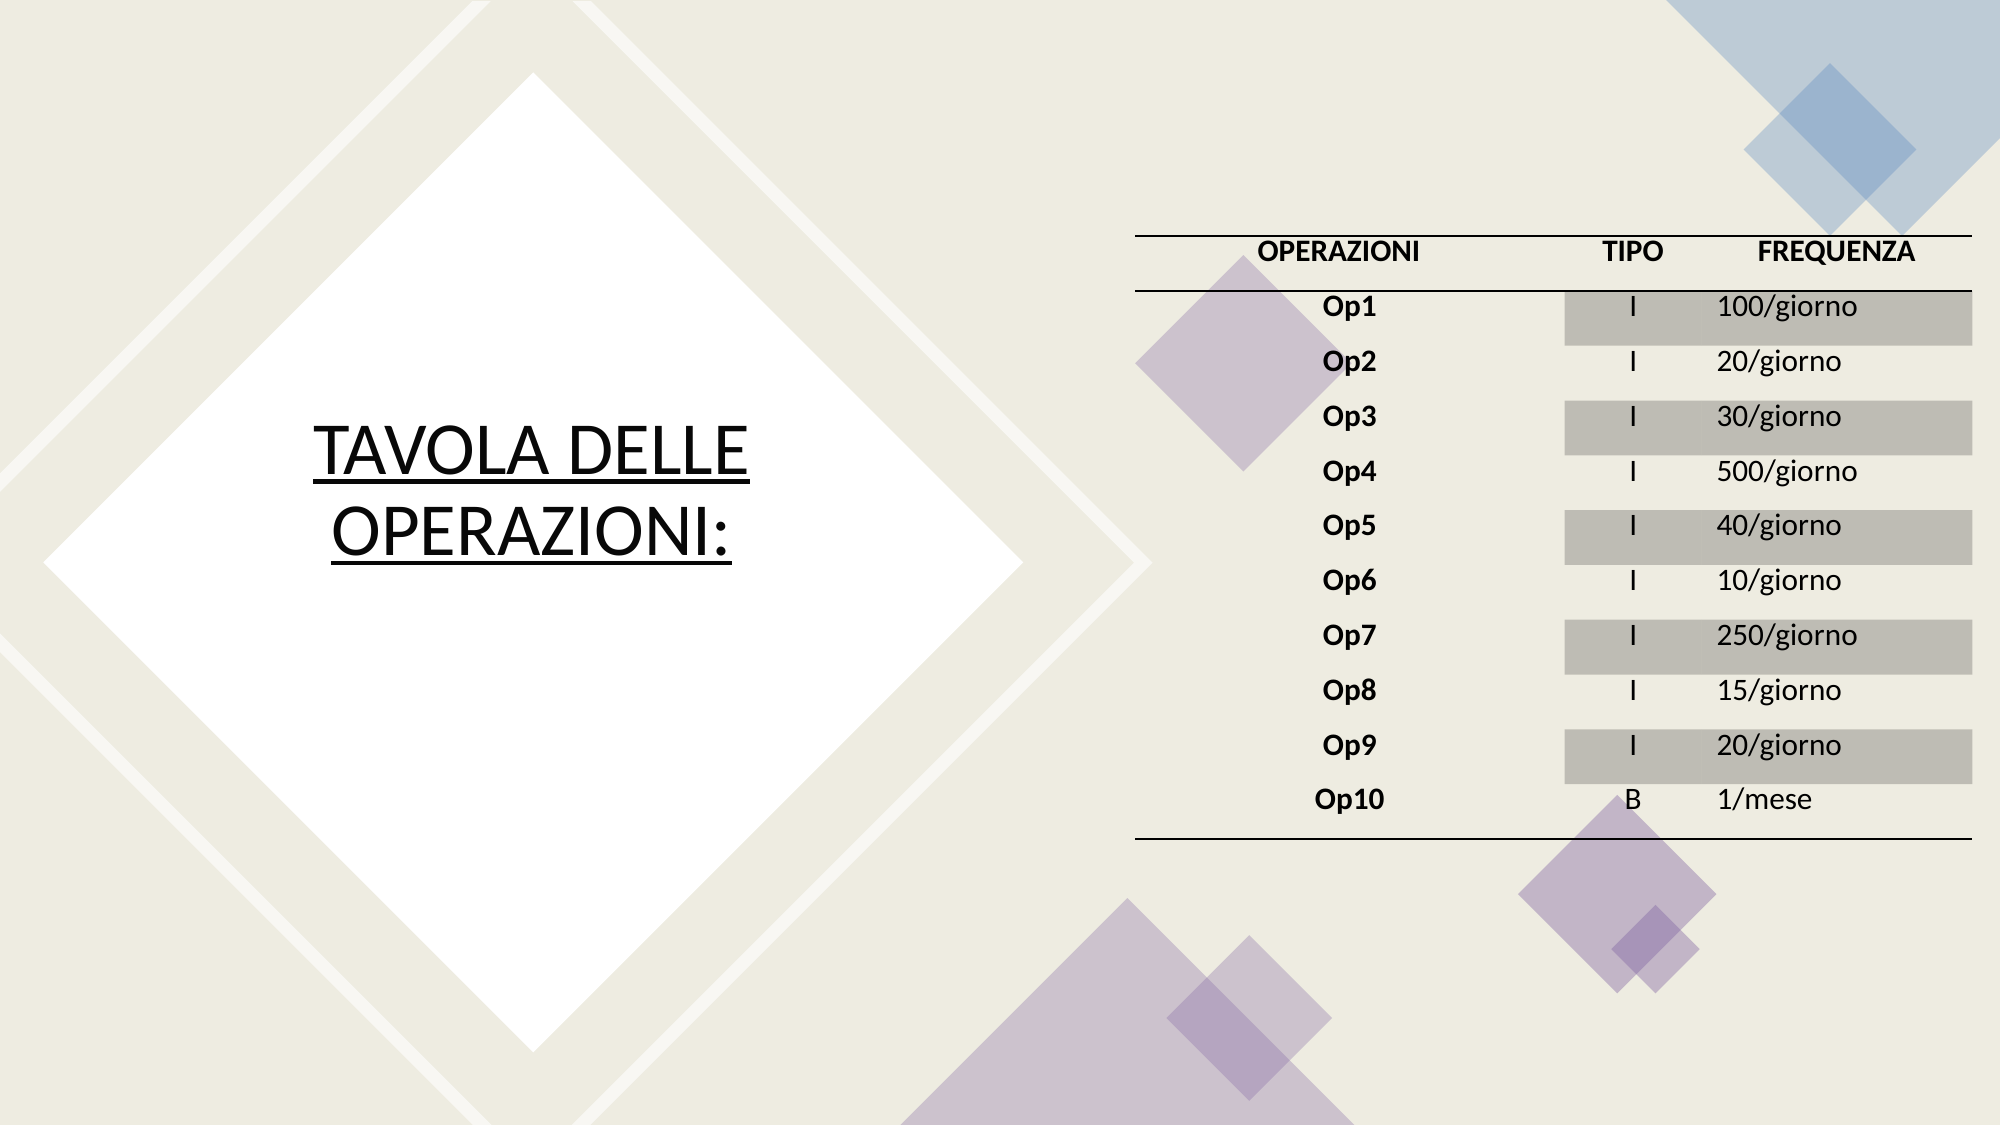

| OPERAZIONI | TIPO | FREQUENZA |
| --- | --- | --- |
| Op1 | I | 100/giorno |
| Op2 | I | 20/giorno |
| Op3 | I | 30/giorno |
| Op4 | I | 500/giorno |
| Op5 | I | 40/giorno |
| Op6 | I | 10/giorno |
| Op7 | I | 250/giorno |
| Op8 | I | 15/giorno |
| Op9 | I | 20/giorno |
| Op10 | B | 1/mese |

TAVOLA DELLE OPERAZIONI: